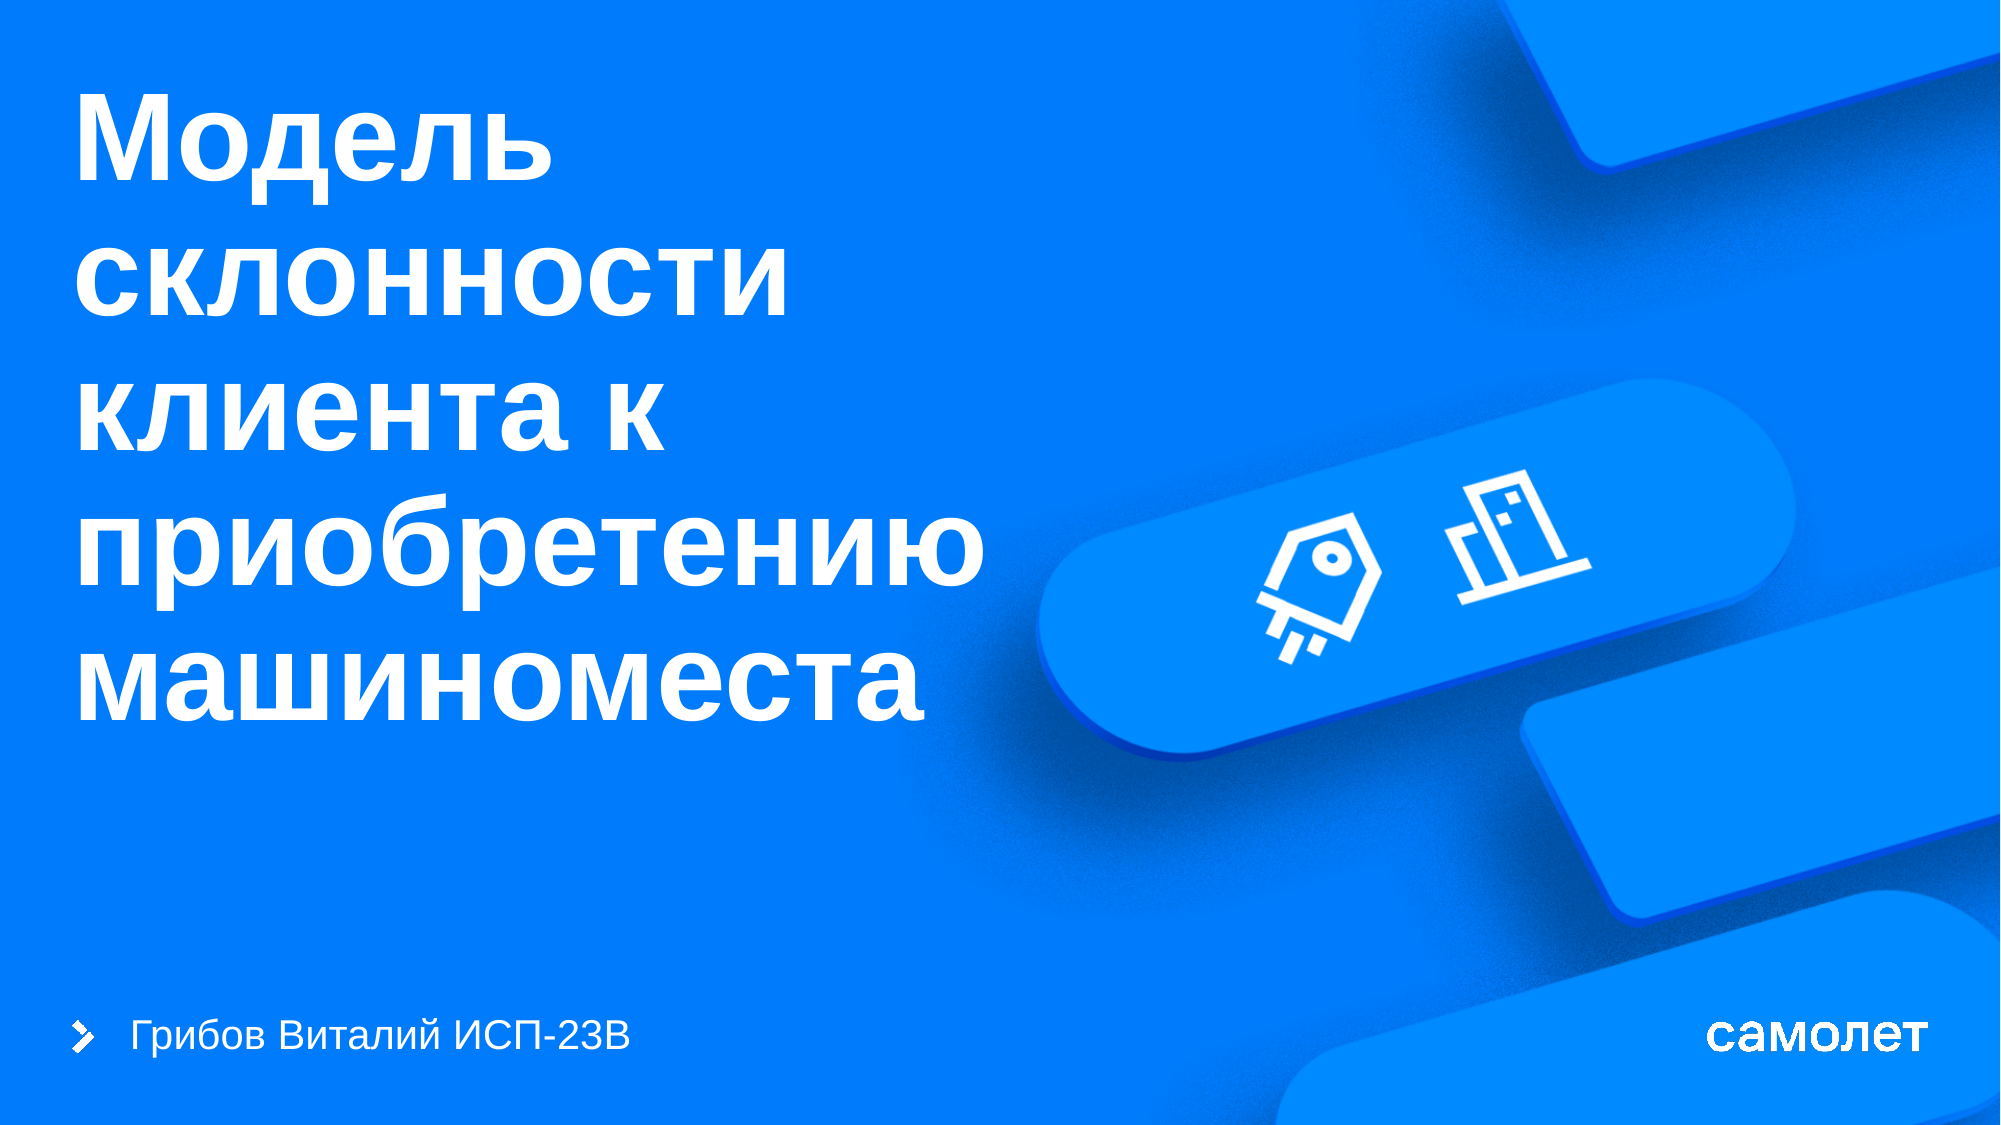

# Модель склонности клиента к приобретению машиноместа
Грибов Виталий ИСП-23В